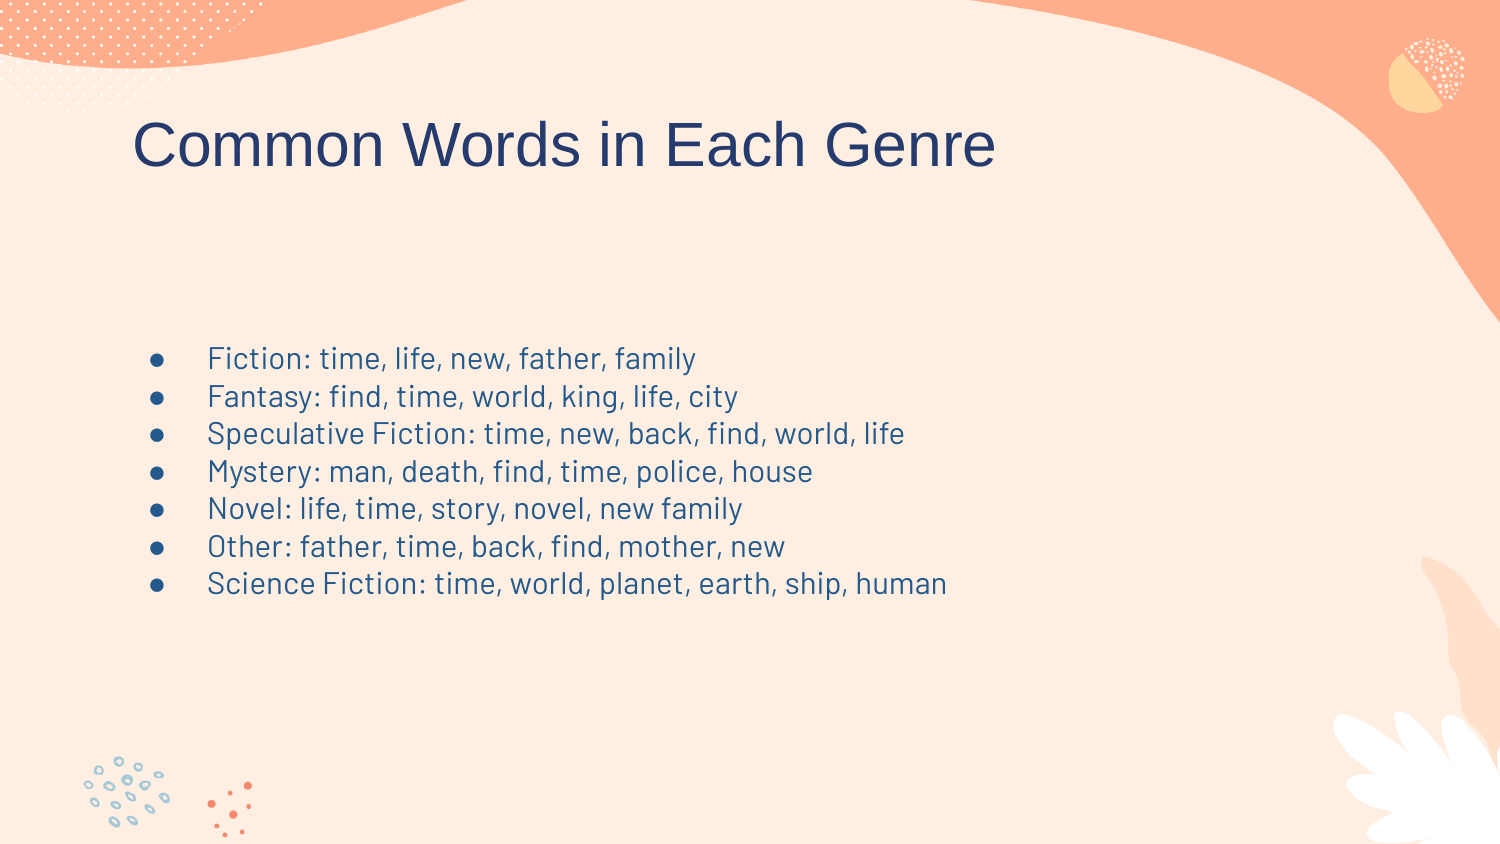

# Common Words in Each Genre
Fiction: time, life, new, father, family
Fantasy: find, time, world, king, life, city
Speculative Fiction: time, new, back, find, world, life
Mystery: man, death, find, time, police, house
Novel: life, time, story, novel, new family
Other: father, time, back, find, mother, new
Science Fiction: time, world, planet, earth, ship, human